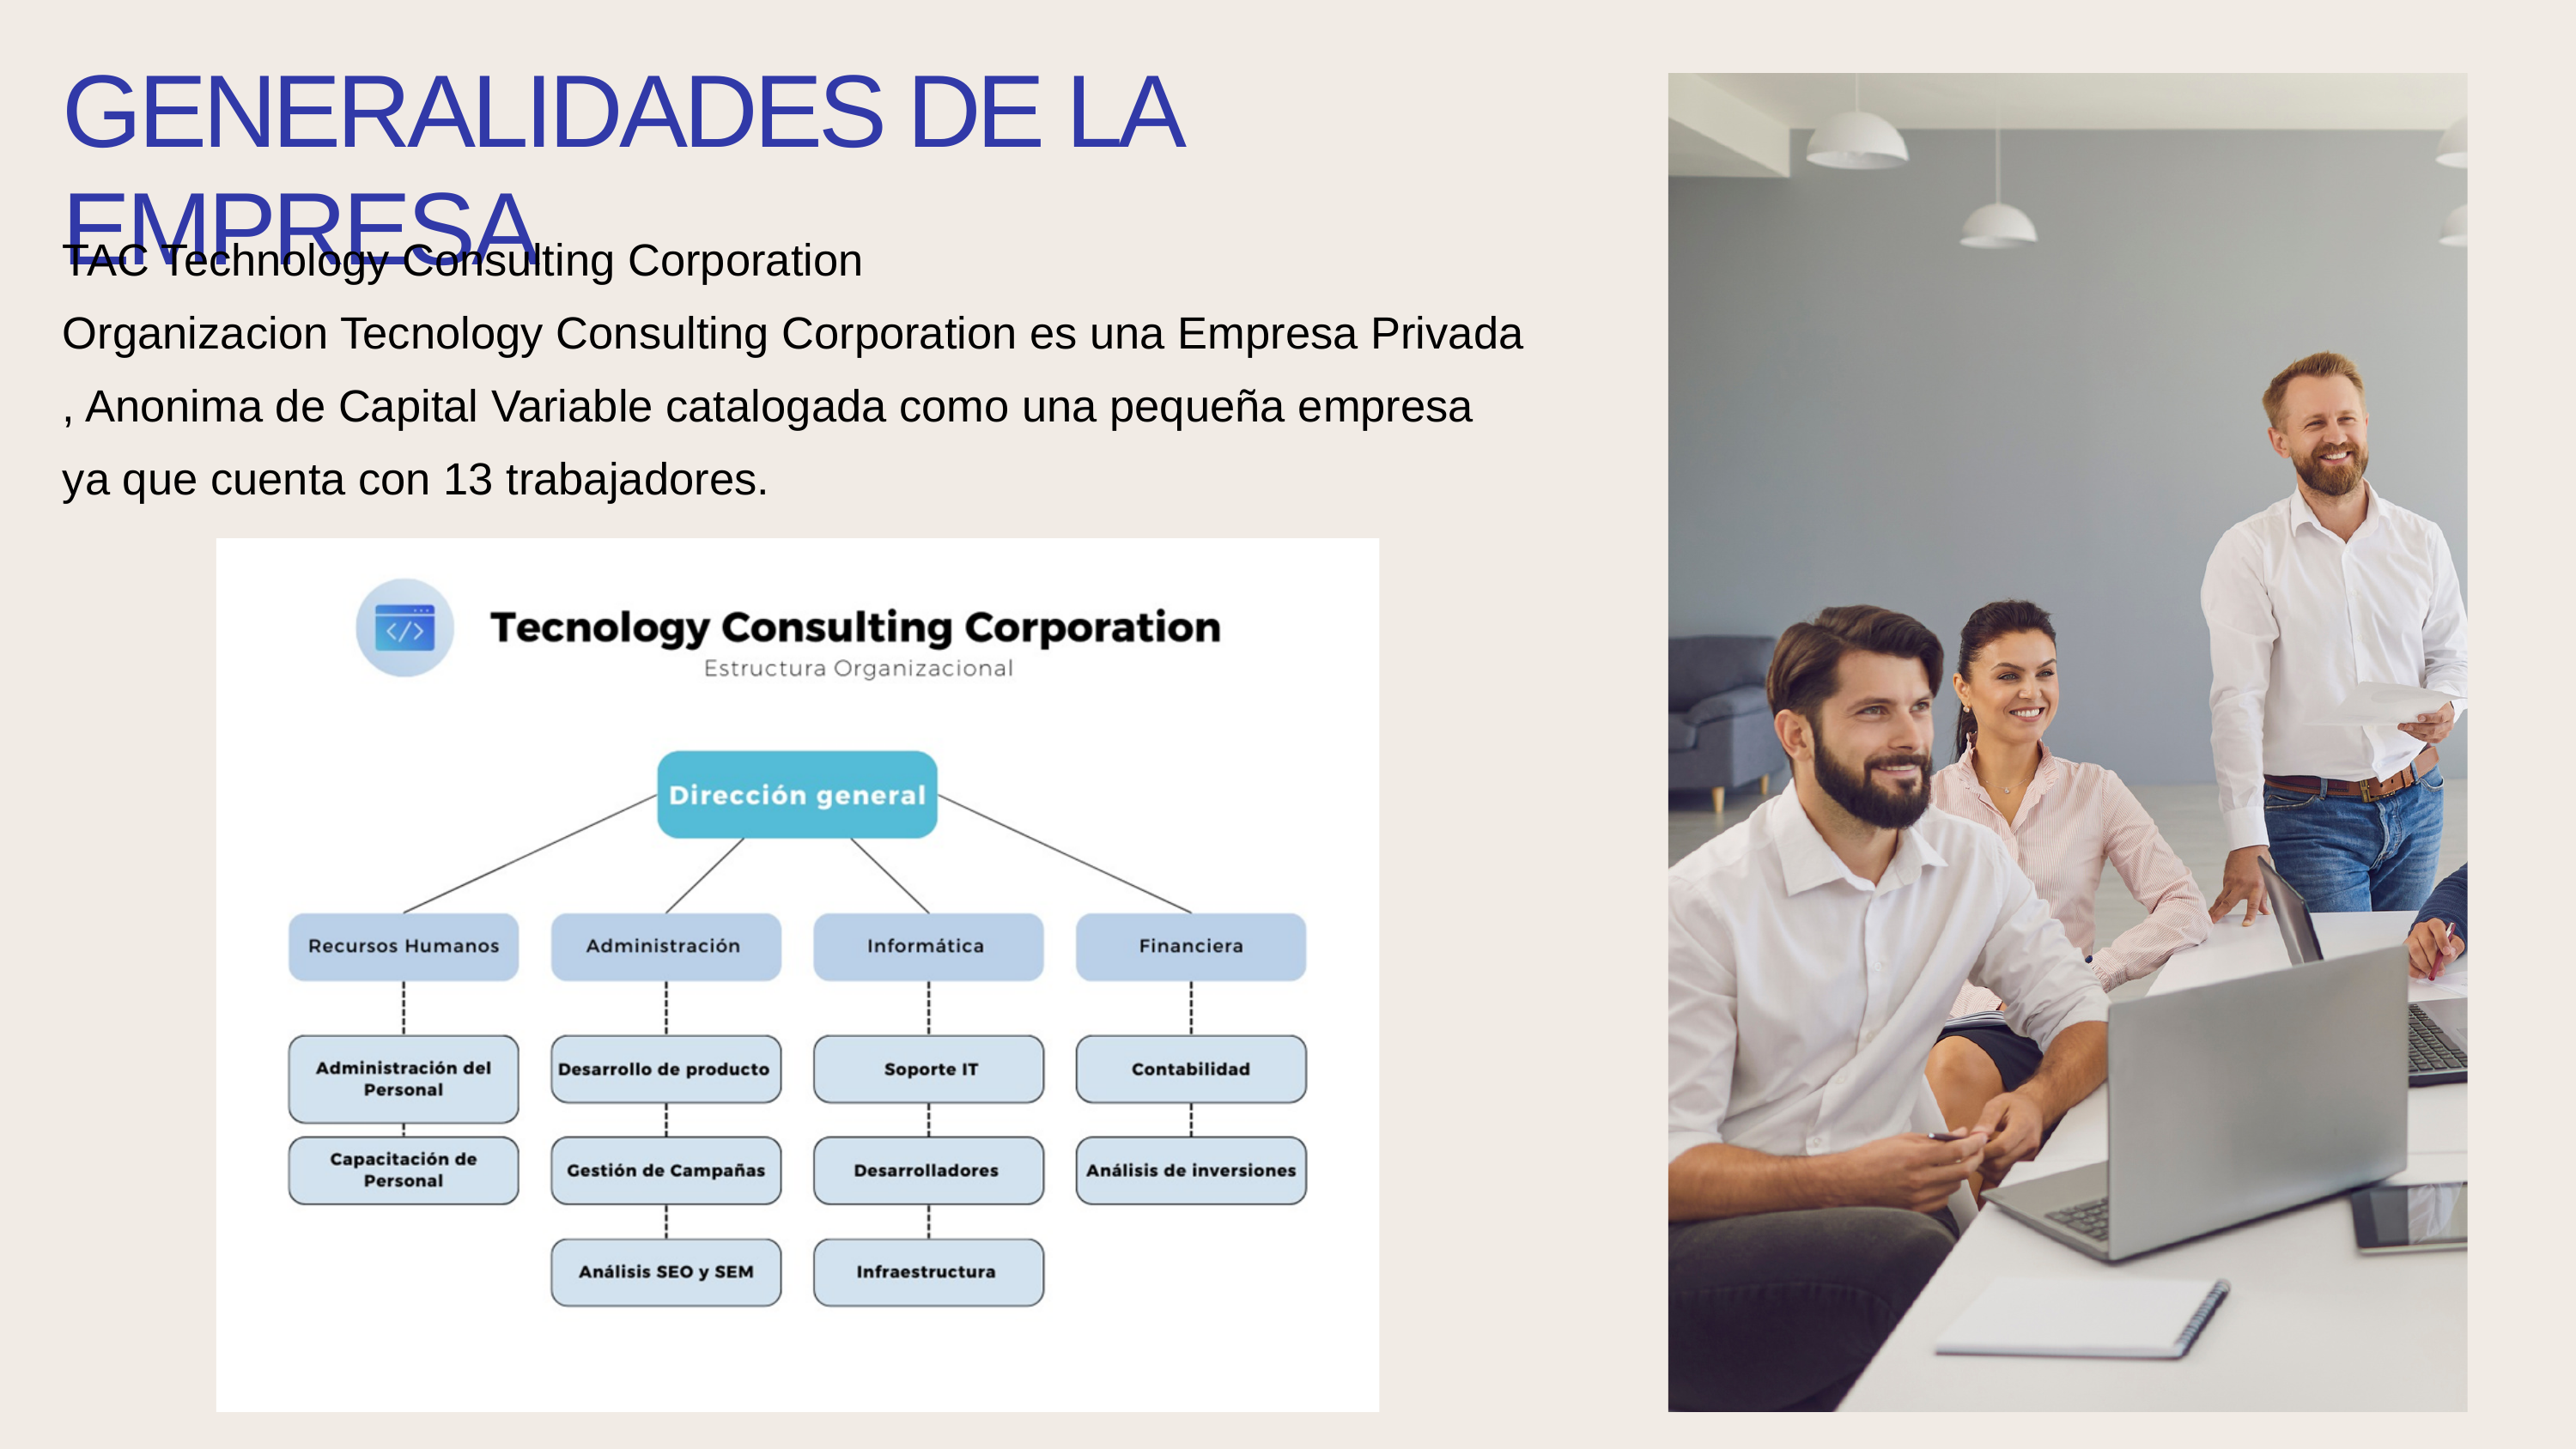

GENERALIDADES DE LA EMPRESA

TAC Technology Consulting Corporation
Organizacion Tecnology Consulting Corporation es una Empresa Privada , Anonima de Capital Variable catalogada como una pequeña empresa ya que cuenta con 13 trabajadores.